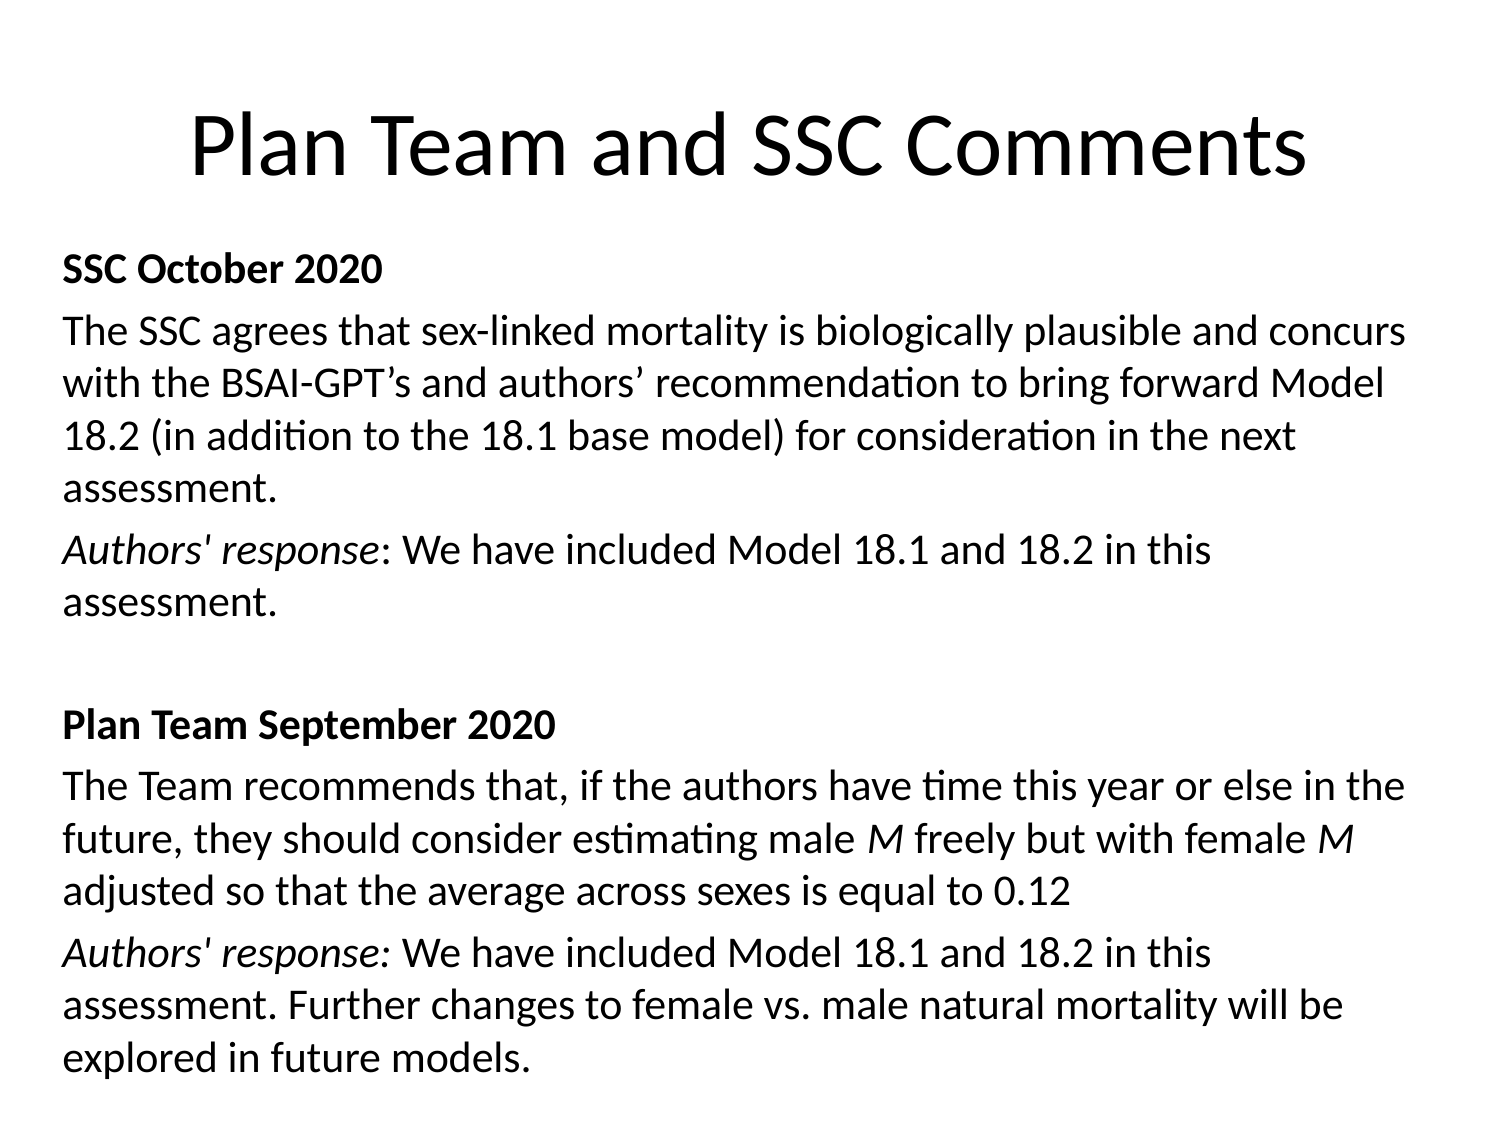

# Plan Team and SSC Comments
SSC October 2020
The SSC agrees that sex-linked mortality is biologically plausible and concurs with the BSAI-GPT’s and authors’ recommendation to bring forward Model 18.2 (in addition to the 18.1 base model) for consideration in the next assessment.
Authors' response: We have included Model 18.1 and 18.2 in this assessment.

Plan Team September 2020
The Team recommends that, if the authors have time this year or else in the future, they should consider estimating male M freely but with female M adjusted so that the average across sexes is equal to 0.12
Authors' response: We have included Model 18.1 and 18.2 in this assessment. Further changes to female vs. male natural mortality will be explored in future models.